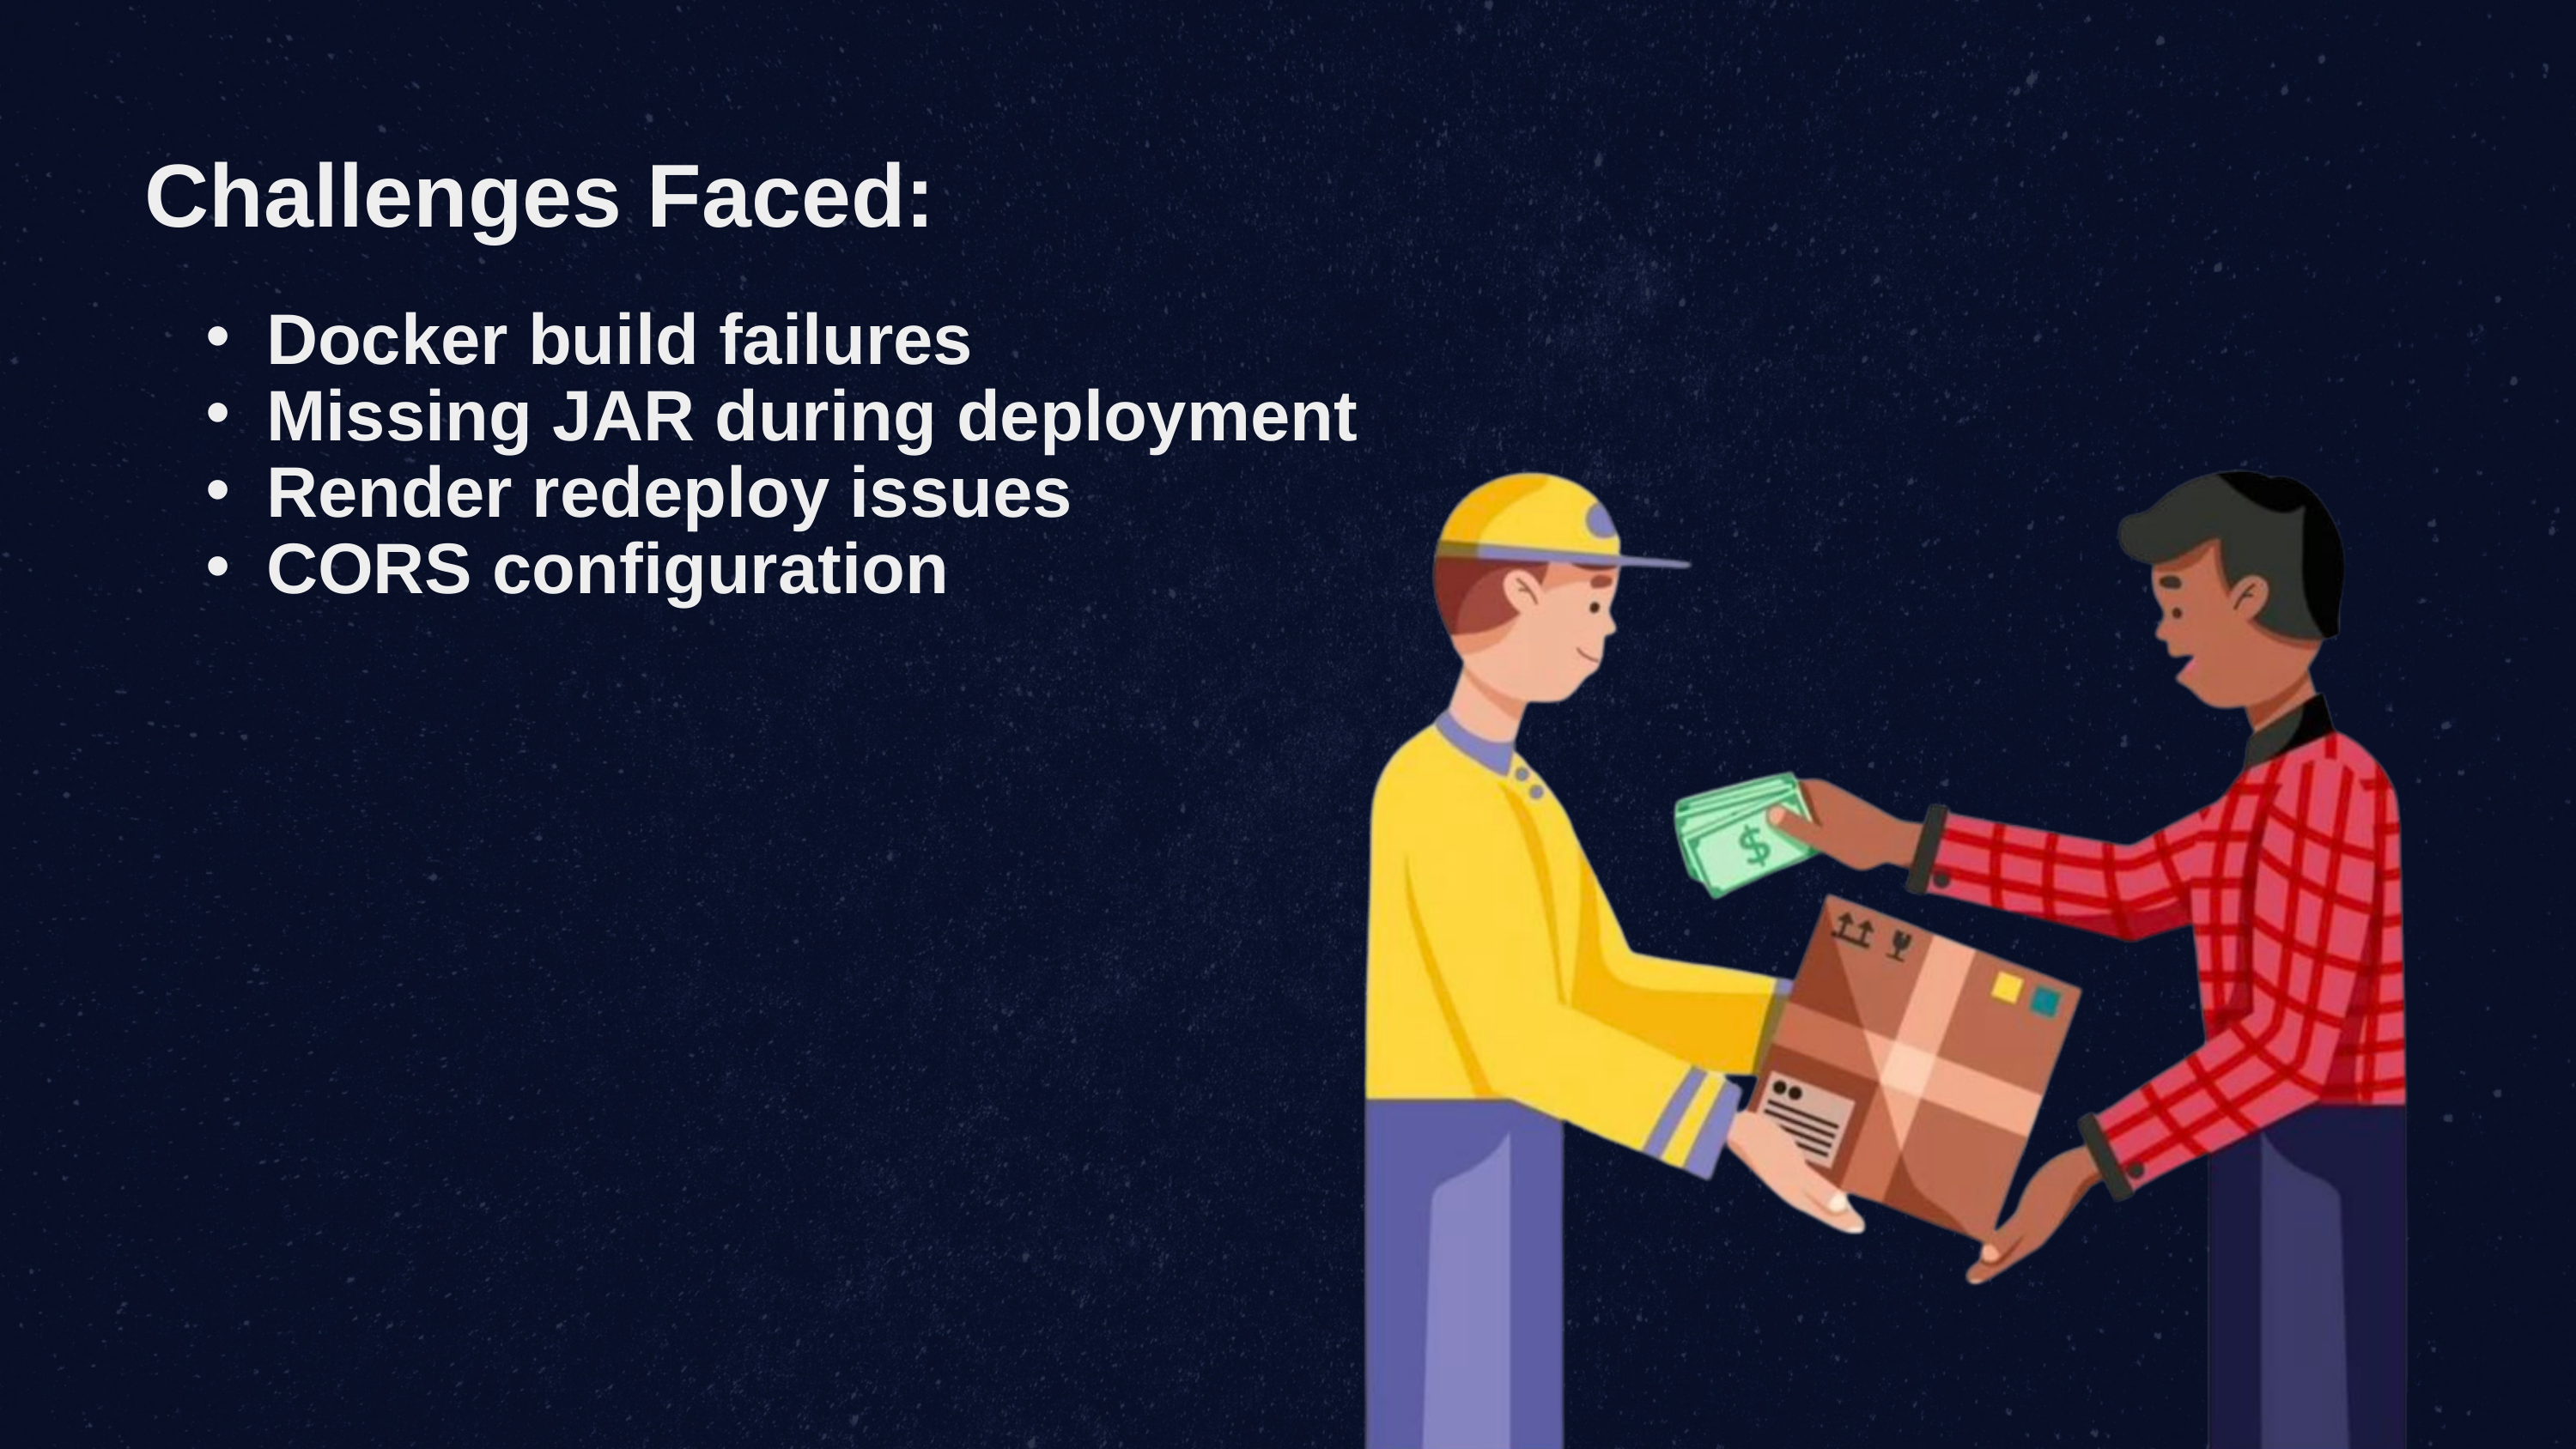

Challenges Faced:

Docker build failures
Missing JAR during deployment
Render redeploy issues
CORS configuration